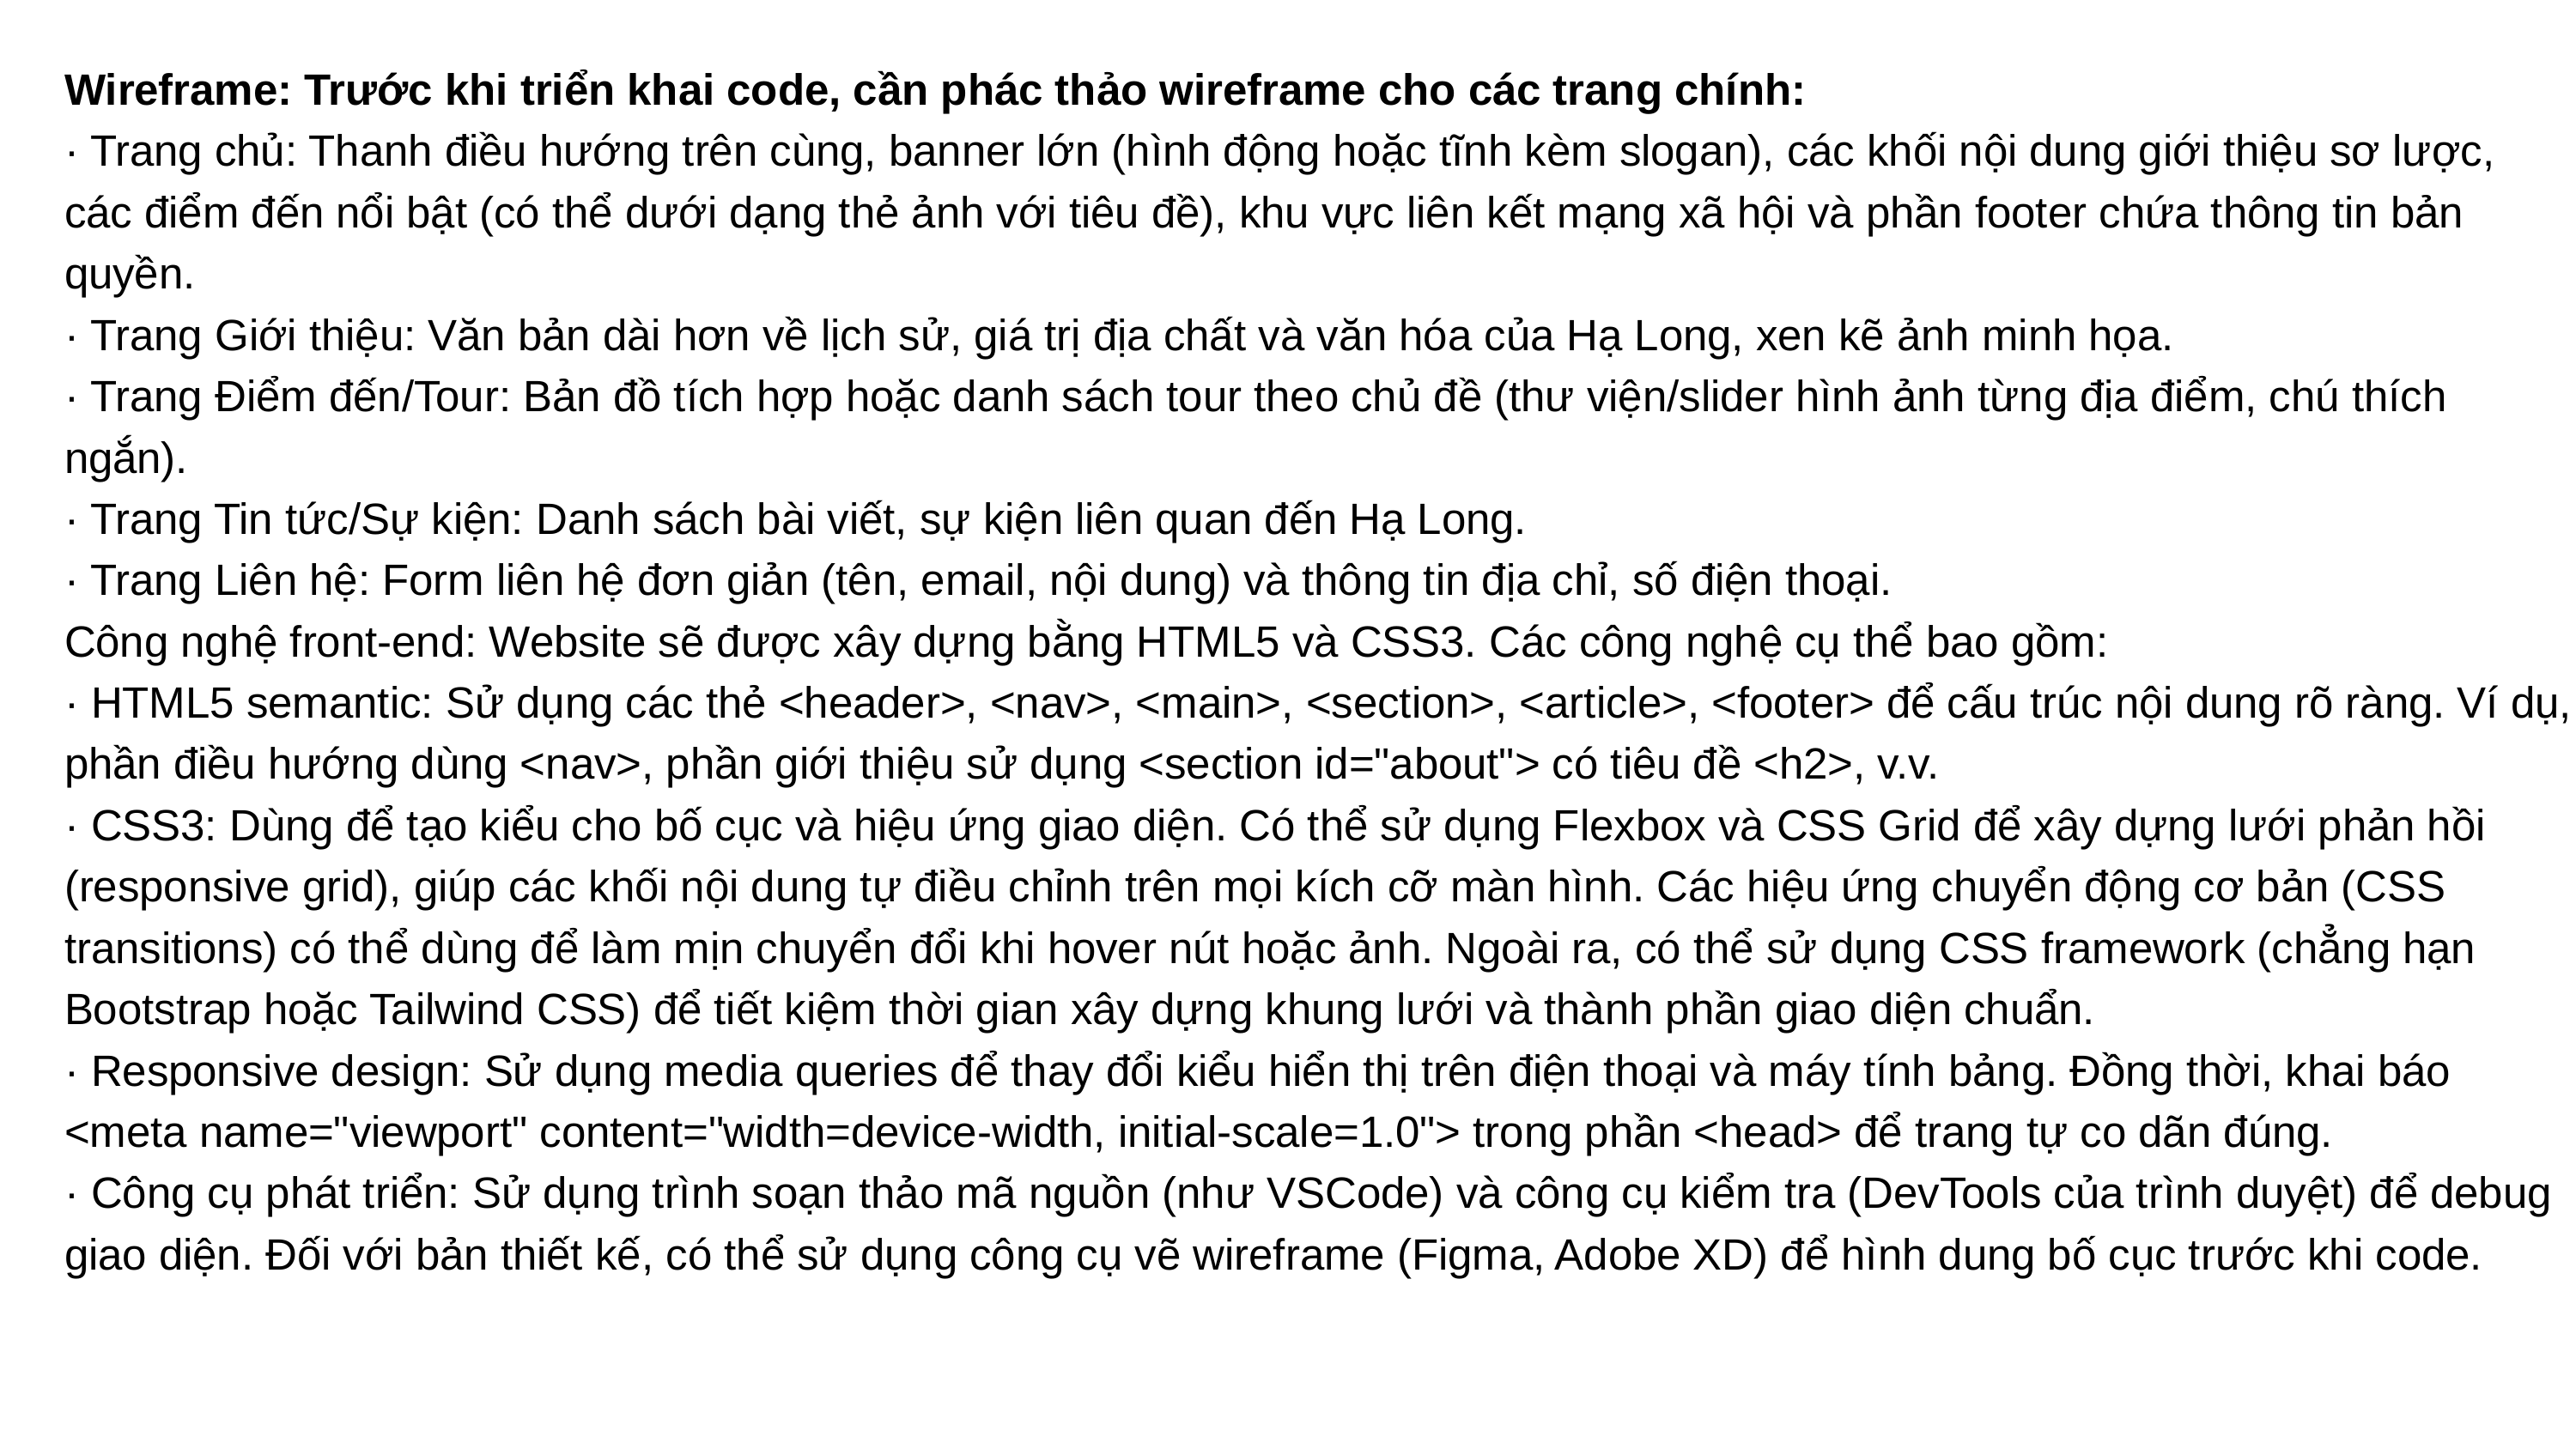

Wireframe: Trước khi triển khai code, cần phác thảo wireframe cho các trang chính:
· Trang chủ: Thanh điều hướng trên cùng, banner lớn (hình động hoặc tĩnh kèm slogan), các khối nội dung giới thiệu sơ lược, các điểm đến nổi bật (có thể dưới dạng thẻ ảnh với tiêu đề), khu vực liên kết mạng xã hội và phần footer chứa thông tin bản quyền.
· Trang Giới thiệu: Văn bản dài hơn về lịch sử, giá trị địa chất và văn hóa của Hạ Long, xen kẽ ảnh minh họa.
· Trang Điểm đến/Tour: Bản đồ tích hợp hoặc danh sách tour theo chủ đề (thư viện/slider hình ảnh từng địa điểm, chú thích ngắn).
· Trang Tin tức/Sự kiện: Danh sách bài viết, sự kiện liên quan đến Hạ Long.
· Trang Liên hệ: Form liên hệ đơn giản (tên, email, nội dung) và thông tin địa chỉ, số điện thoại.
Công nghệ front-end: Website sẽ được xây dựng bằng HTML5 và CSS3. Các công nghệ cụ thể bao gồm:
· HTML5 semantic: Sử dụng các thẻ <header>, <nav>, <main>, <section>, <article>, <footer> để cấu trúc nội dung rõ ràng. Ví dụ, phần điều hướng dùng <nav>, phần giới thiệu sử dụng <section id="about"> có tiêu đề <h2>, v.v.
· CSS3: Dùng để tạo kiểu cho bố cục và hiệu ứng giao diện. Có thể sử dụng Flexbox và CSS Grid để xây dựng lưới phản hồi (responsive grid), giúp các khối nội dung tự điều chỉnh trên mọi kích cỡ màn hình. Các hiệu ứng chuyển động cơ bản (CSS transitions) có thể dùng để làm mịn chuyển đổi khi hover nút hoặc ảnh. Ngoài ra, có thể sử dụng CSS framework (chẳng hạn Bootstrap hoặc Tailwind CSS) để tiết kiệm thời gian xây dựng khung lưới và thành phần giao diện chuẩn.
· Responsive design: Sử dụng media queries để thay đổi kiểu hiển thị trên điện thoại và máy tính bảng. Đồng thời, khai báo <meta name="viewport" content="width=device-width, initial-scale=1.0"> trong phần <head> để trang tự co dãn đúng.
· Công cụ phát triển: Sử dụng trình soạn thảo mã nguồn (như VSCode) và công cụ kiểm tra (DevTools của trình duyệt) để debug giao diện. Đối với bản thiết kế, có thể sử dụng công cụ vẽ wireframe (Figma, Adobe XD) để hình dung bố cục trước khi code.